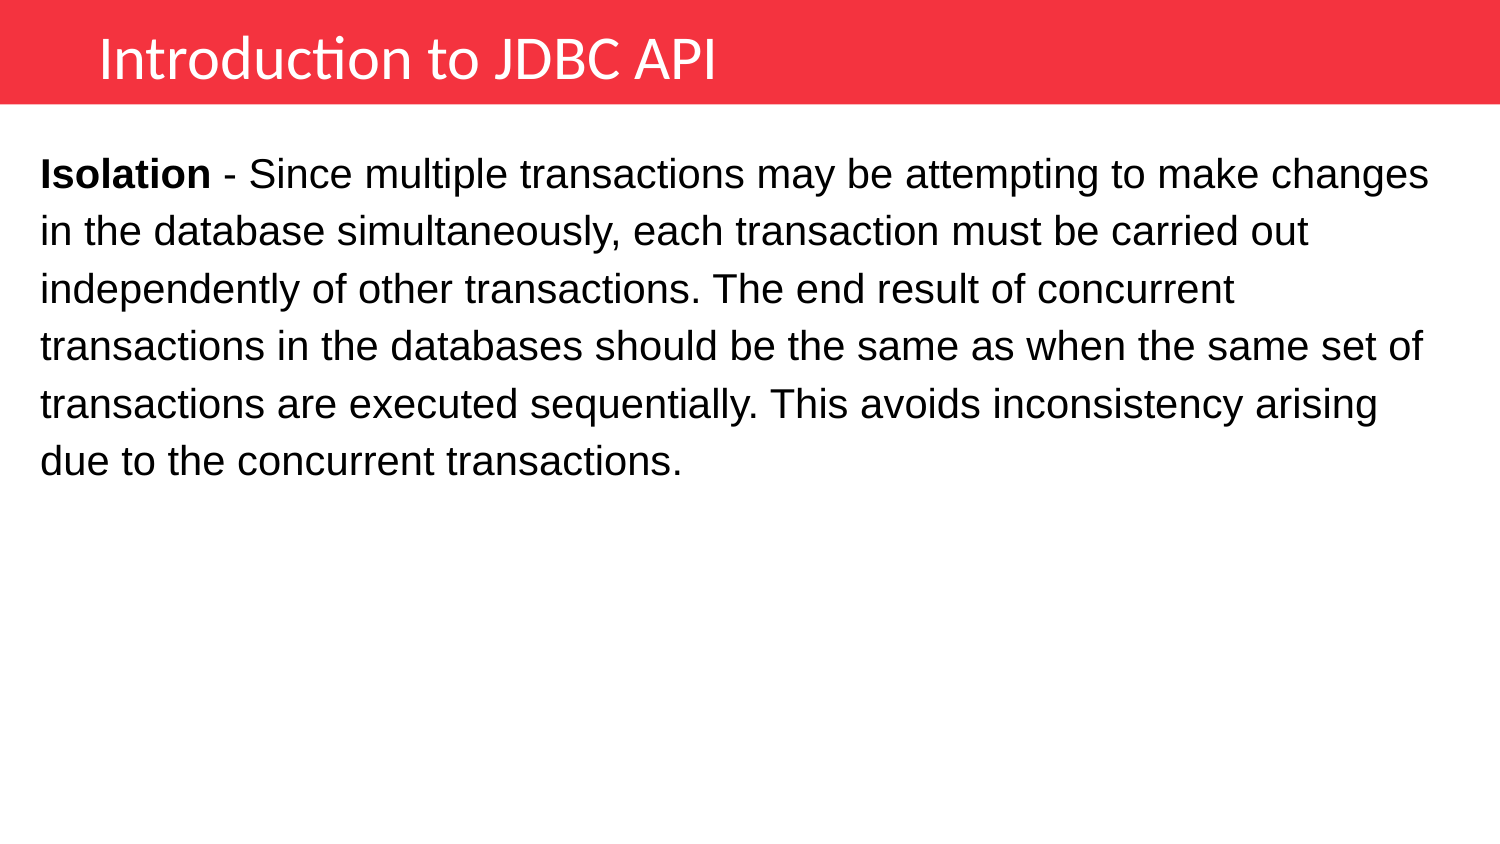

Introduction to JDBC API

Isolation - Since multiple transactions may be attempting to make changes in the database simultaneously, each transaction must be carried out independently of other transactions. The end result of concurrent transactions in the databases should be the same as when the same set of transactions are executed sequentially. This avoids inconsistency arising due to the concurrent transactions.